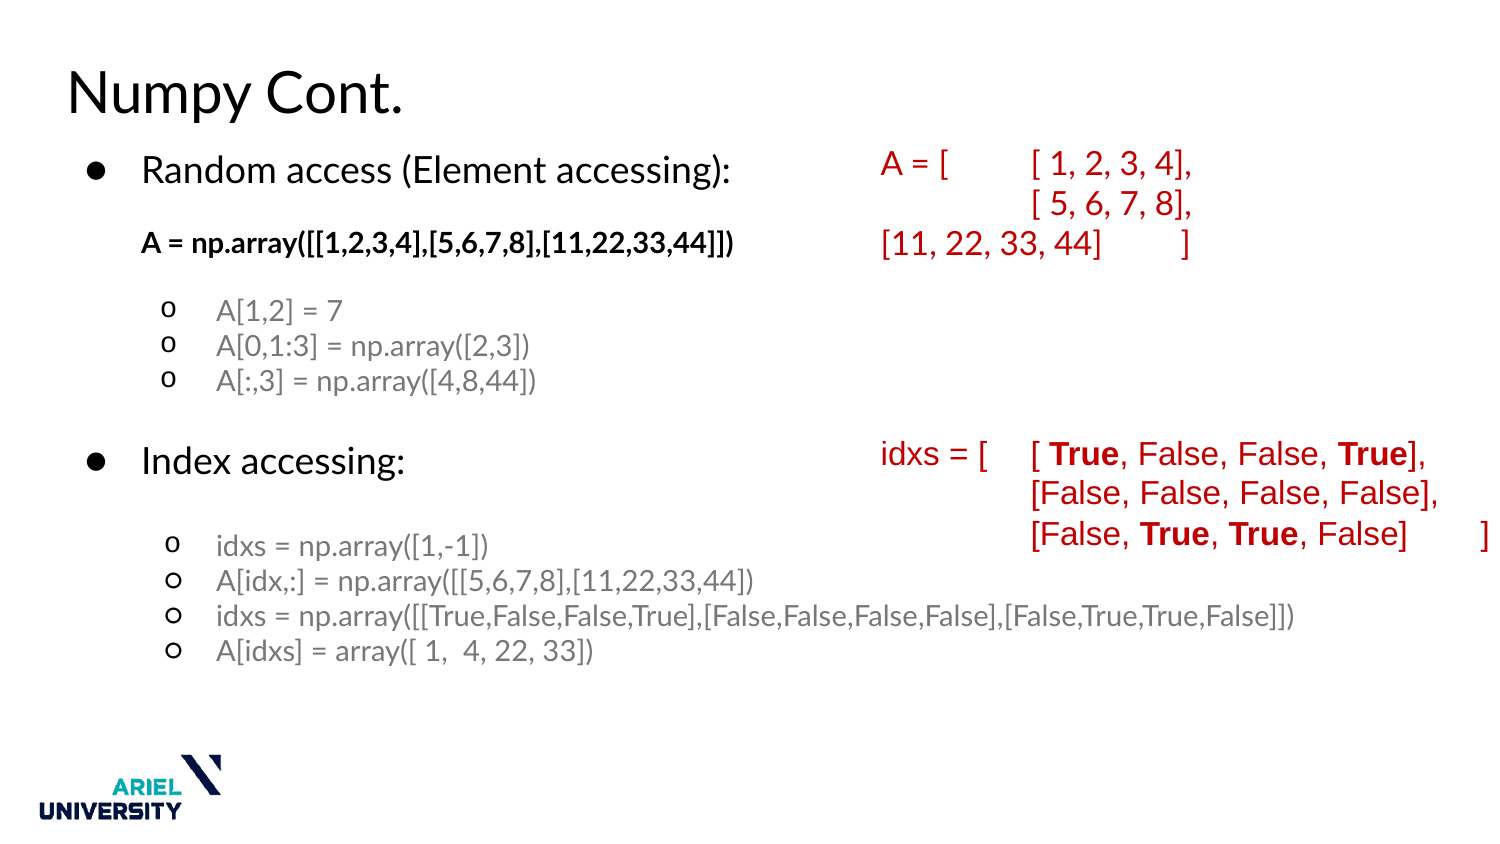

# Numpy Cont.
Random access (Element accessing):
A = np.array([[1,2,3,4],[5,6,7,8],[11,22,33,44]])
A[1,2] = 7
A[0,1:3] = np.array([2,3])
A[:,3] = np.array([4,8,44])
Index accessing:
idxs = np.array([1,-1])
A[idx,:] = np.array([[5,6,7,8],[11,22,33,44])
idxs = np.array([[True,False,False,True],[False,False,False,False],[False,True,True,False]])
A[idxs] = array([ 1,  4, 22, 33])

A = [	[ 1, 2, 3, 4],
	[ 5, 6, 7, 8], 	[11, 22, 33, 44]	]
idxs = [	[ True, False, False, True],
	[False, False, False, False],
	[False, True, True, False]	]